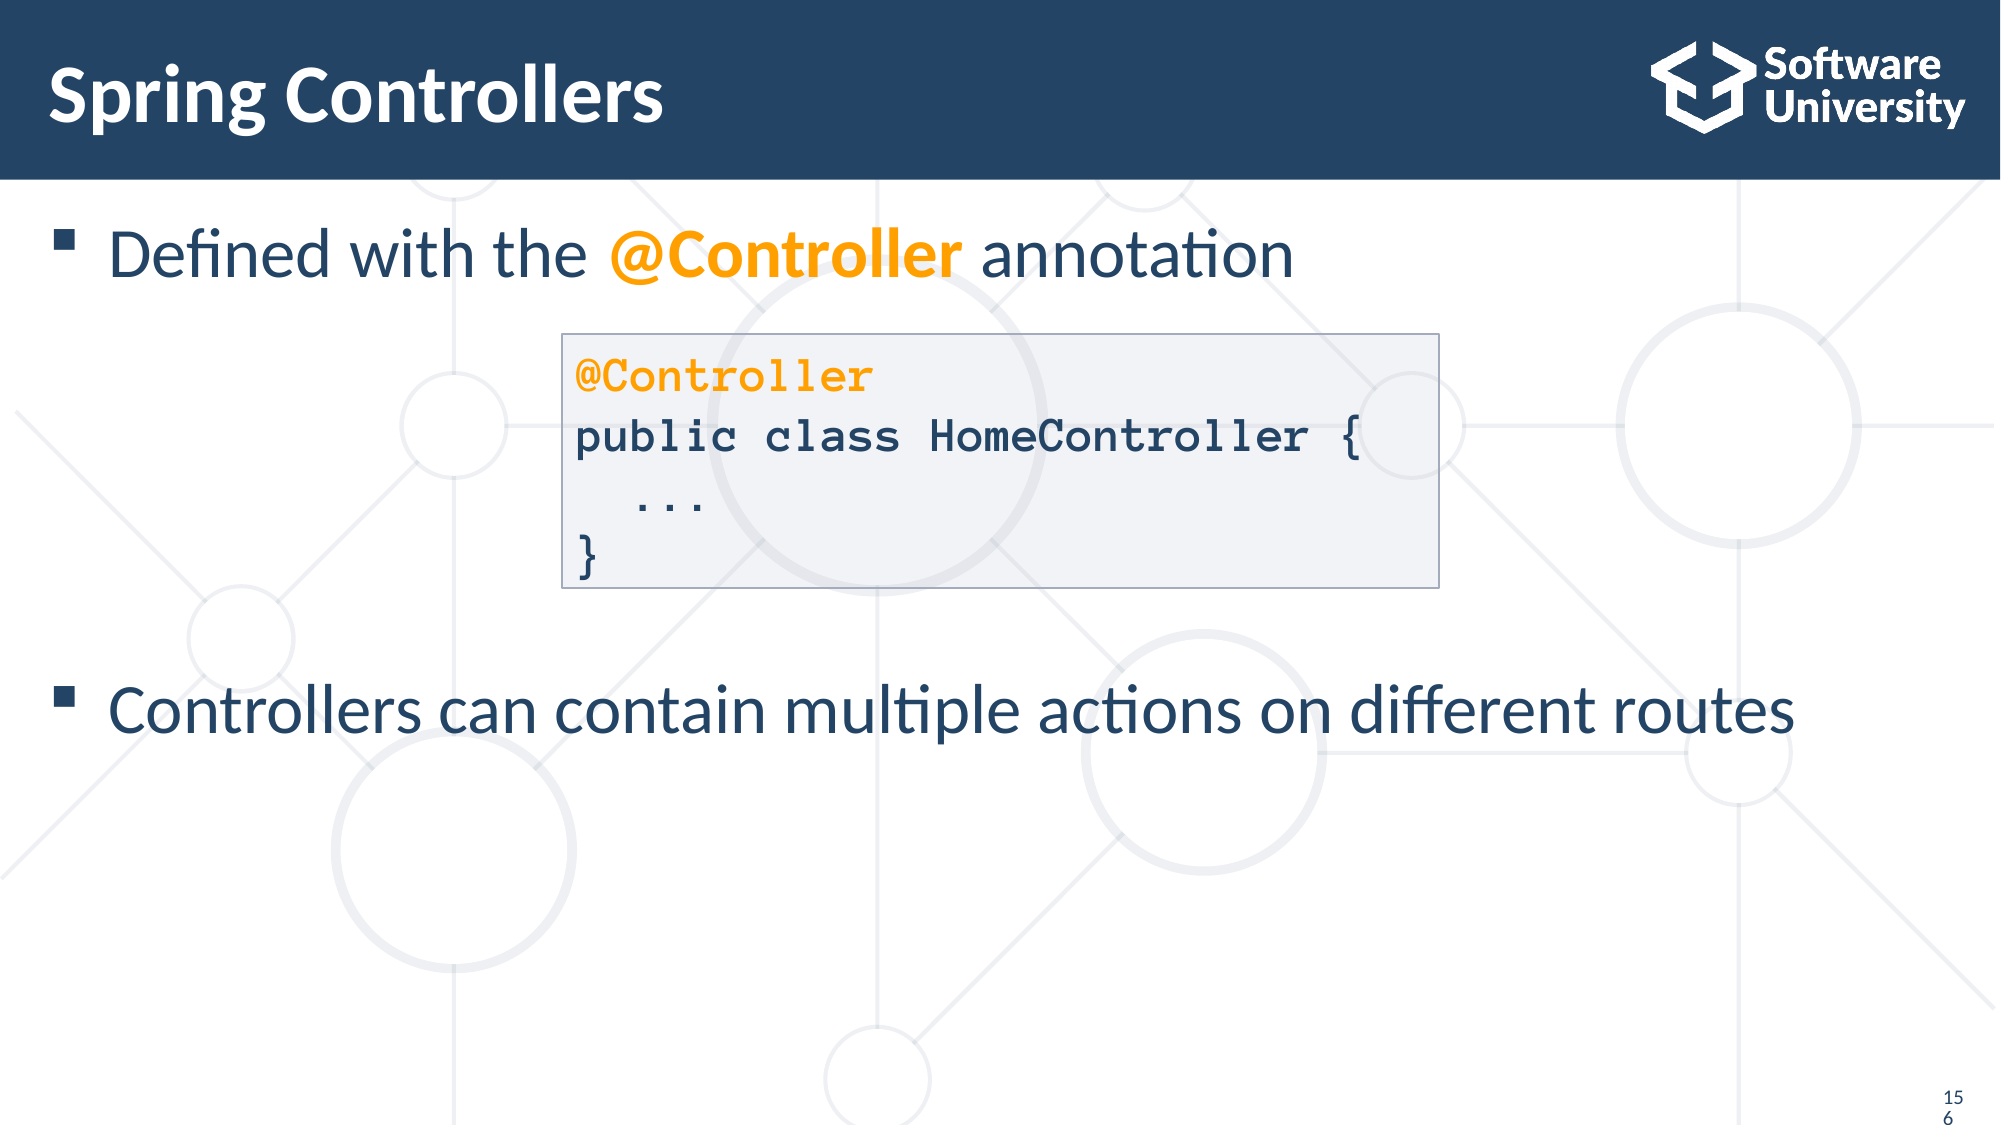

# Spring Controllers
Defined with the @Controller annotation

Controllers can contain multiple actions on different routes
@Controller
public class HomeController {
  ...
}
156